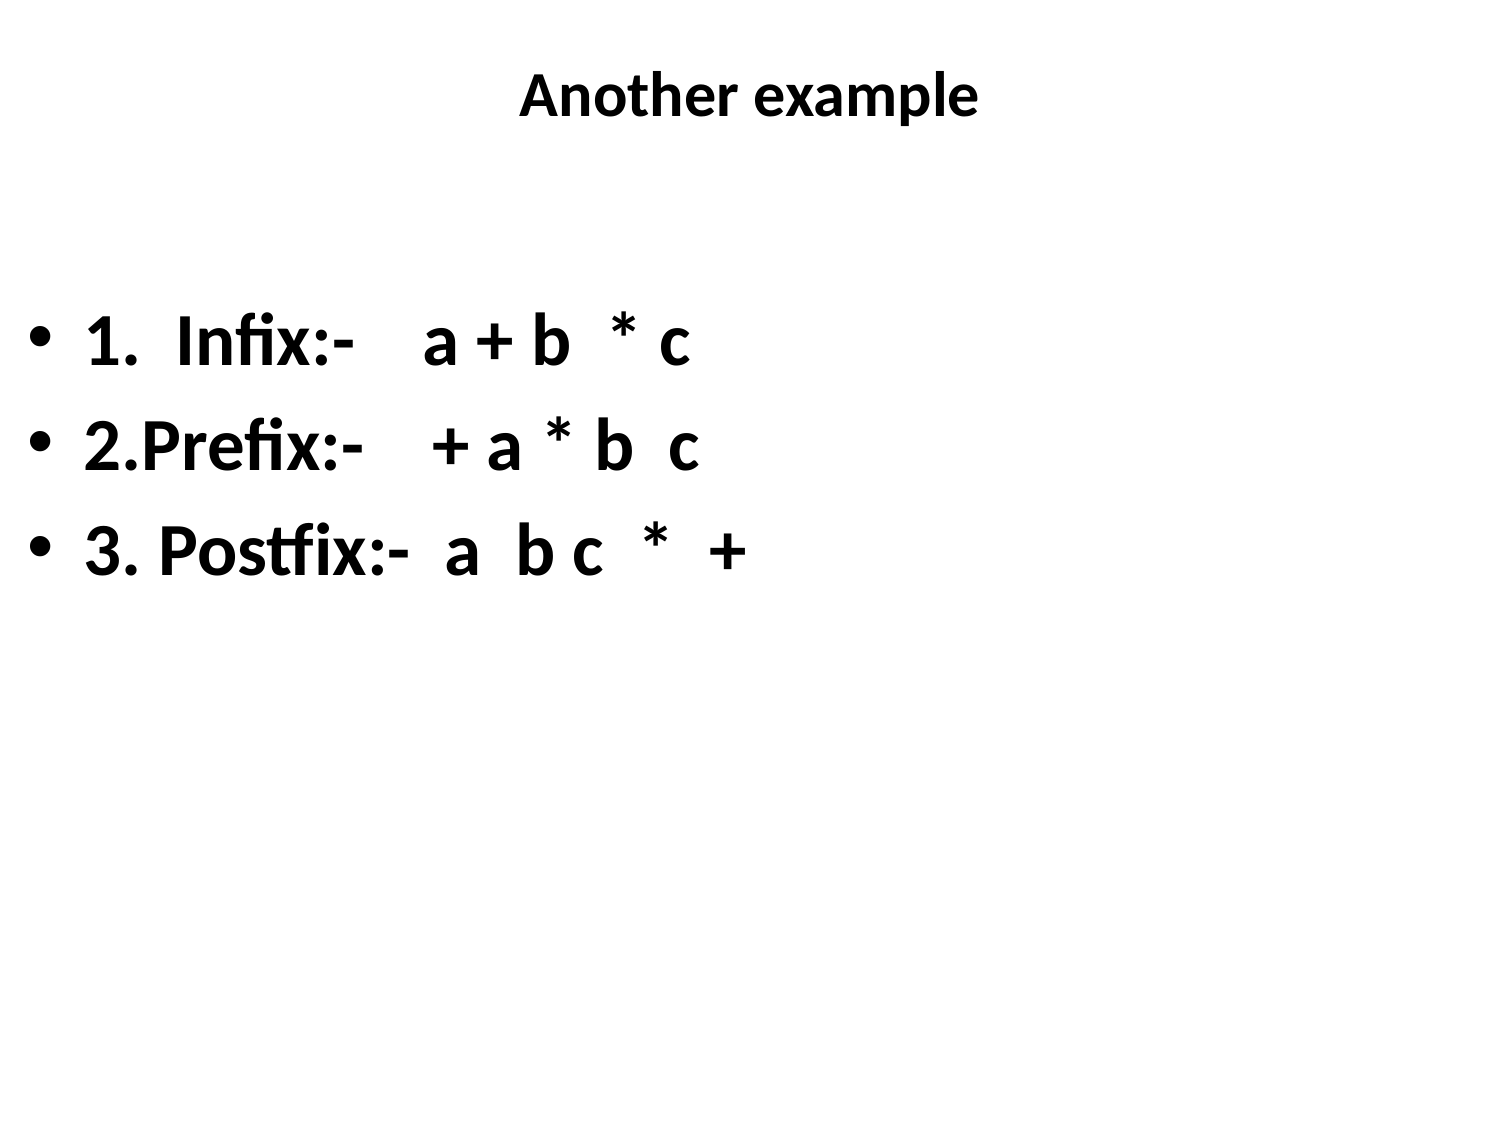

# Another example

1.  Infix:-    a + b  * c
2.Prefix:-    + a * b  c
3. Postfix:-  a  b c  *  +